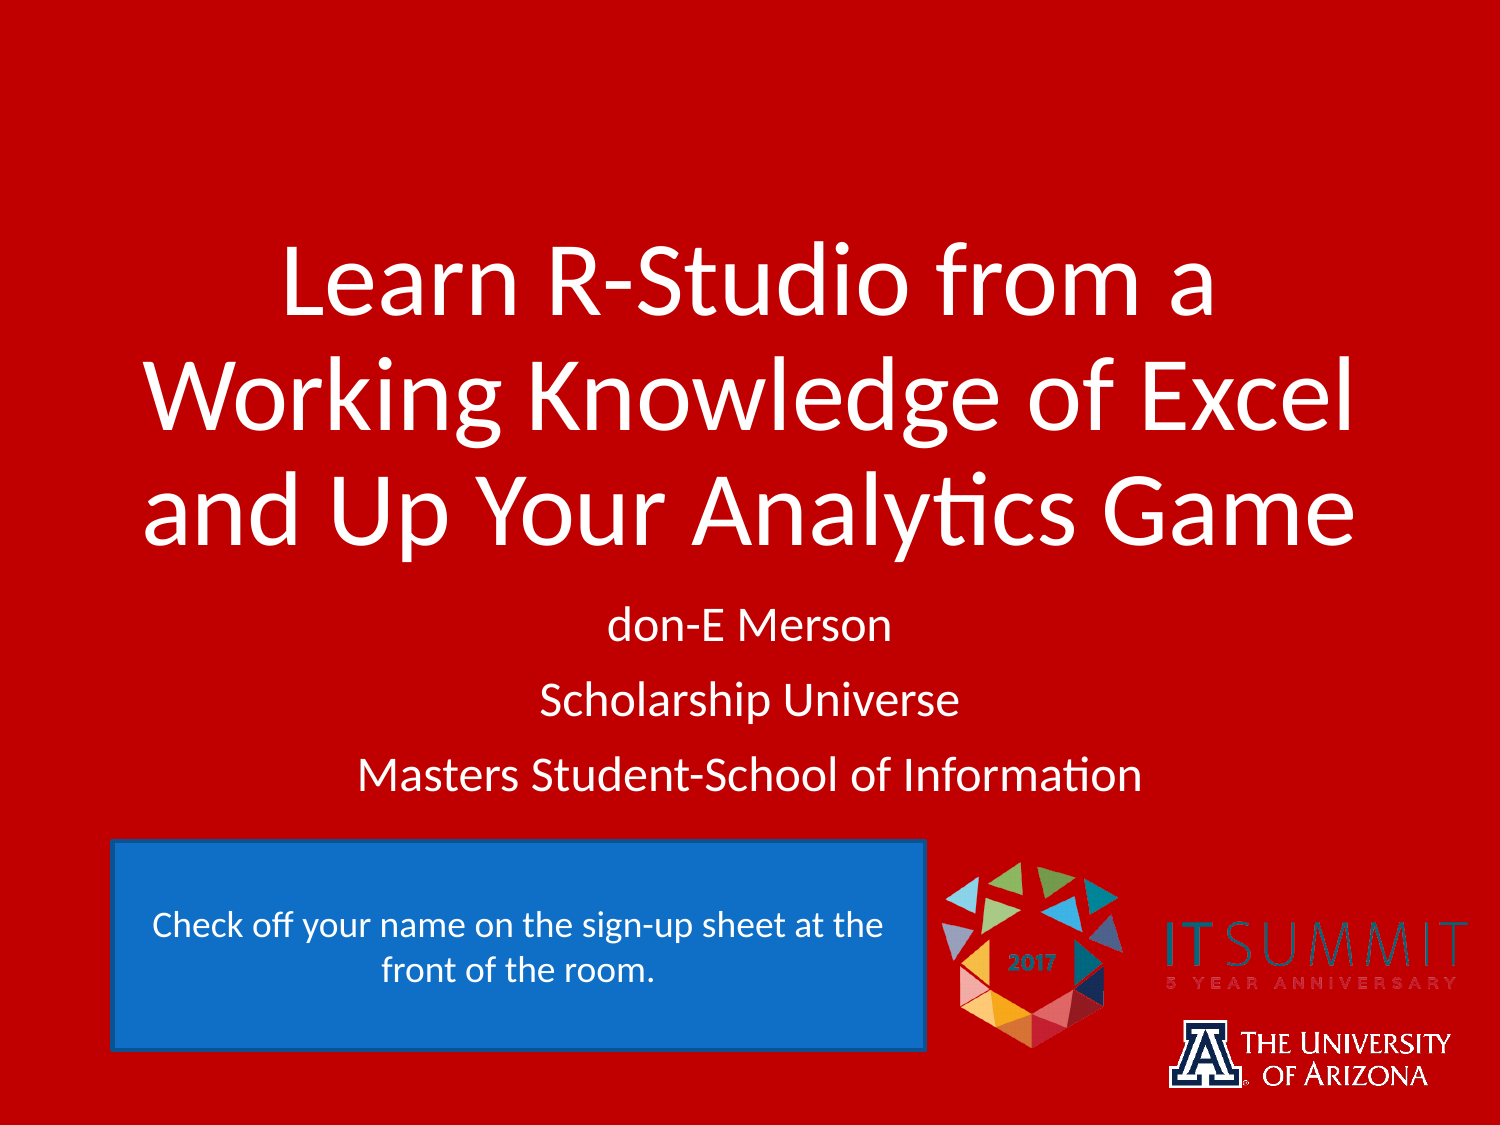

# Learn R-Studio from a Working Knowledge of Excel and Up Your Analytics Game
don-E Merson
Scholarship Universe
Masters Student-School of Information
Check off your name on the sign-up sheet at the front of the room.